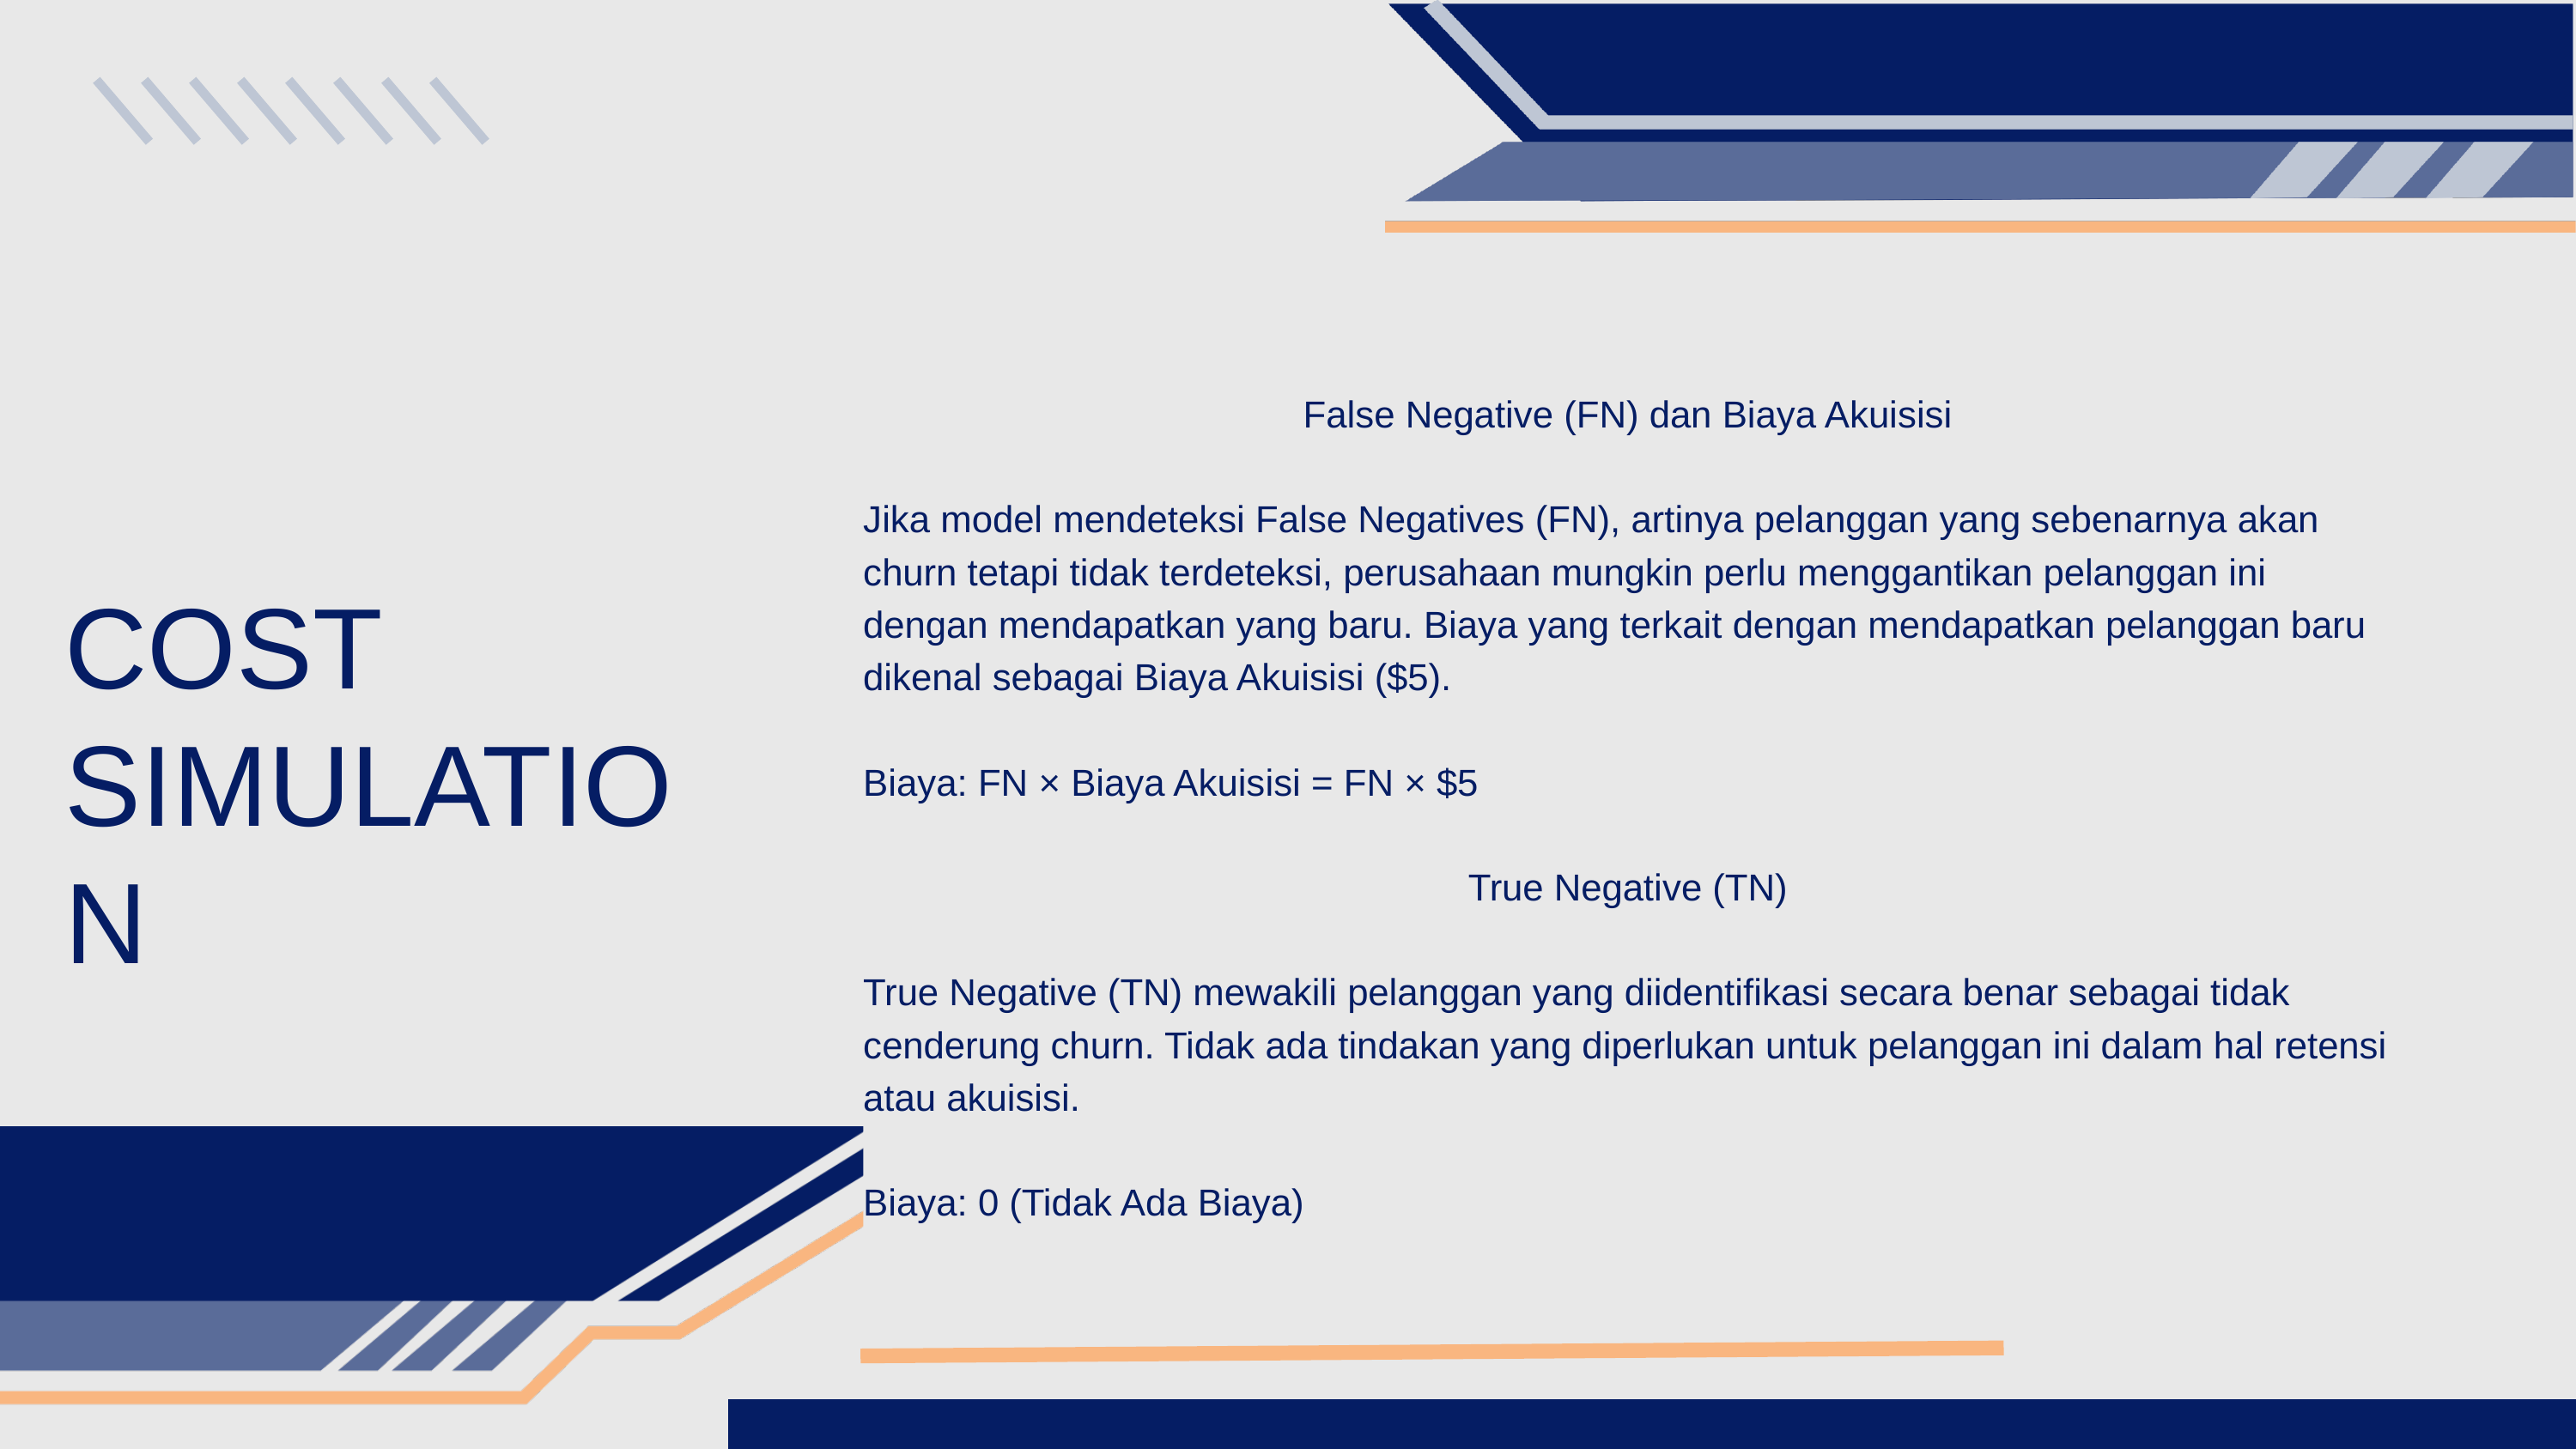

False Negative (FN) dan Biaya Akuisisi

Jika model mendeteksi False Negatives (FN), artinya pelanggan yang sebenarnya akan churn tetapi tidak terdeteksi, perusahaan mungkin perlu menggantikan pelanggan ini dengan mendapatkan yang baru. Biaya yang terkait dengan mendapatkan pelanggan baru dikenal sebagai Biaya Akuisisi ($5).

Biaya: FN × Biaya Akuisisi = FN × $5

True Negative (TN)

True Negative (TN) mewakili pelanggan yang diidentifikasi secara benar sebagai tidak cenderung churn. Tidak ada tindakan yang diperlukan untuk pelanggan ini dalam hal retensi atau akuisisi.

Biaya: 0 (Tidak Ada Biaya)

COST
SIMULATION